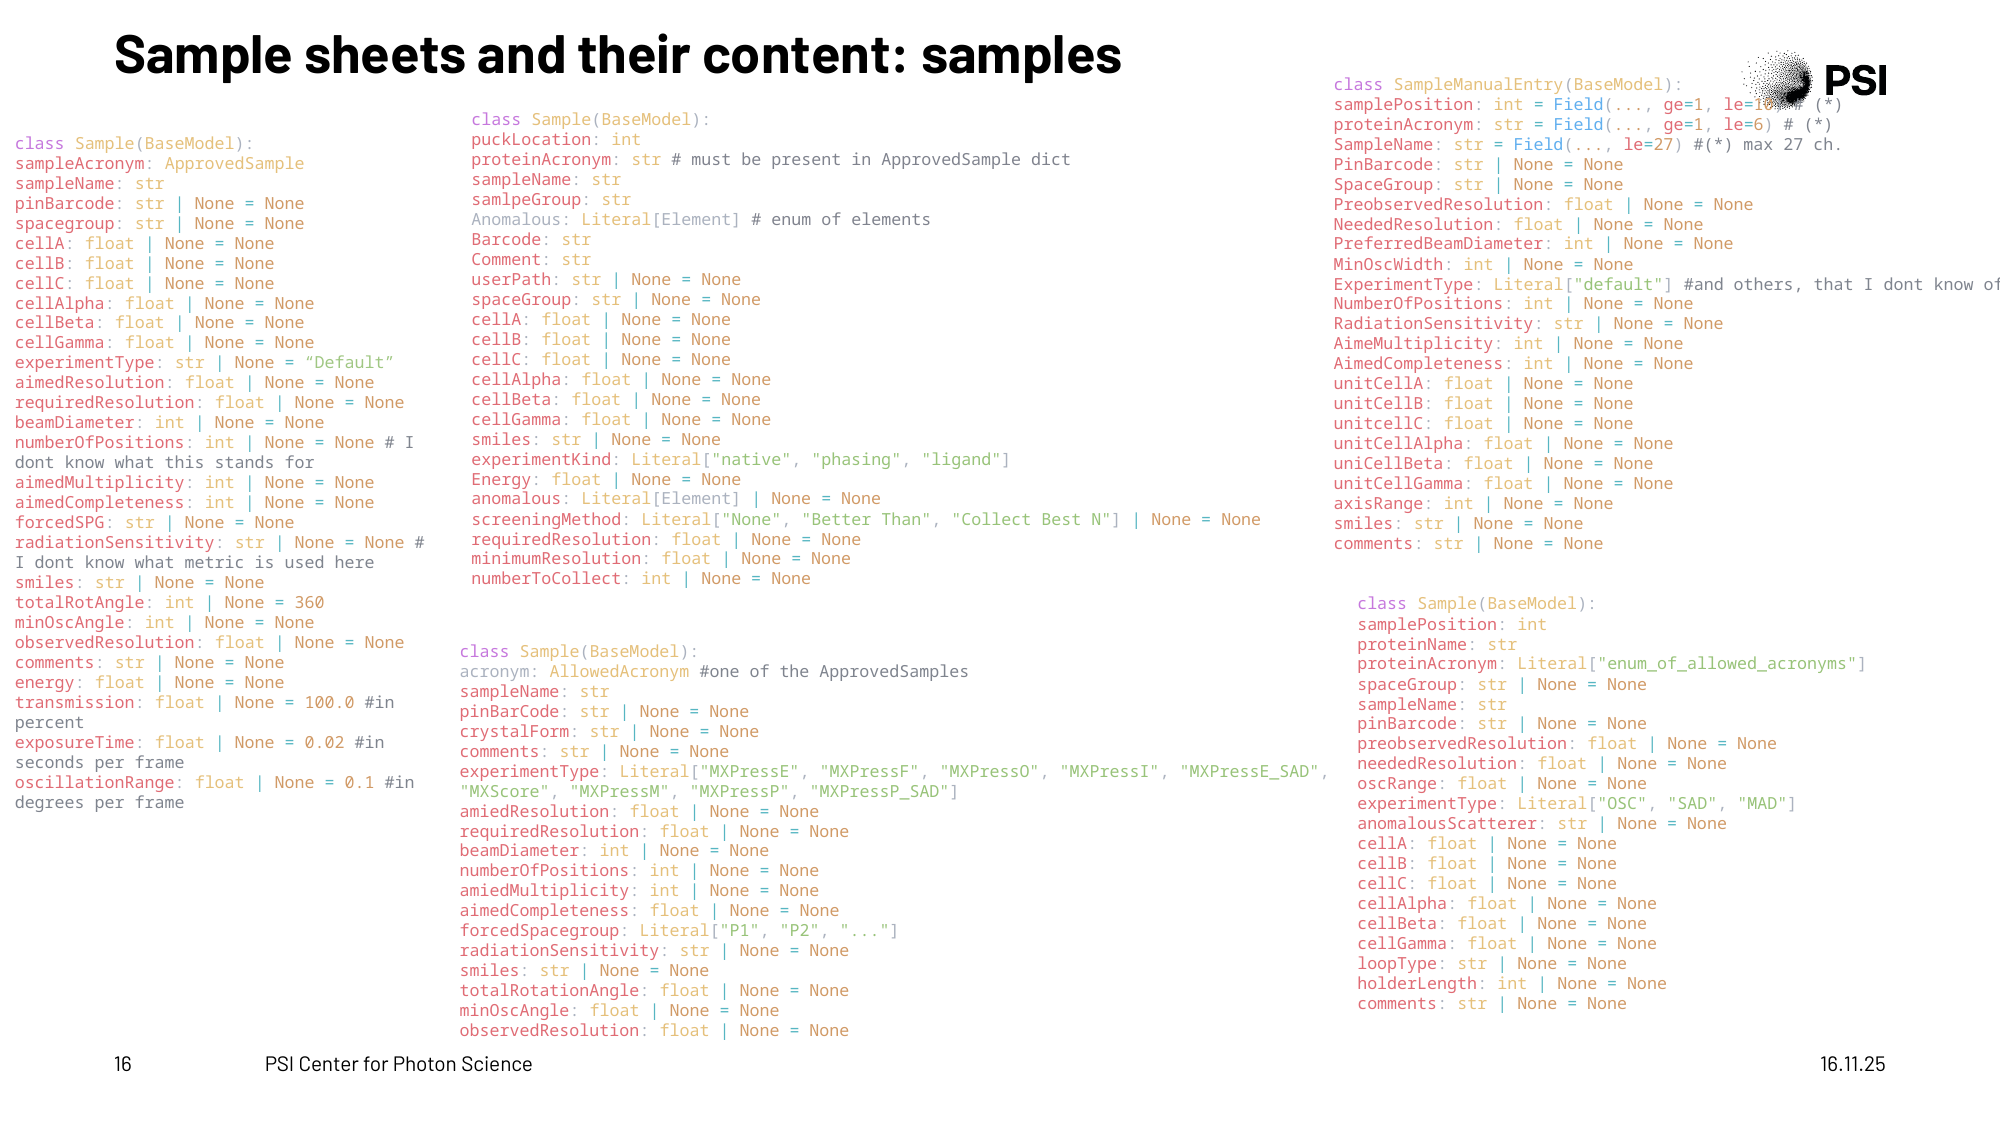

# Sample sheets and their content: samples
class SampleManualEntry(BaseModel):
samplePosition: int = Field(..., ge=1, le=10) # (*)
proteinAcronym: str = Field(..., ge=1, le=6) # (*)
SampleName: str = Field(..., le=27) #(*) max 27 ch.
PinBarcode: str | None = None
SpaceGroup: str | None = None
PreobservedResolution: float | None = None
NeededResolution: float | None = None
PreferredBeamDiameter: int | None = None
MinOscWidth: int | None = None
ExperimentType: Literal["default"] #and others, that I dont know of
NumberOfPositions: int | None = None
RadiationSensitivity: str | None = None
AimeMultiplicity: int | None = None
AimedCompleteness: int | None = None
unitCellA: float | None = None
unitCellB: float | None = None
unitcellC: float | None = None
unitCellAlpha: float | None = None
uniCellBeta: float | None = None
unitCellGamma: float | None = None
axisRange: int | None = None
smiles: str | None = None
comments: str | None = None
class Sample(BaseModel):
puckLocation: int
proteinAcronym: str # must be present in ApprovedSample dict
sampleName: str
samlpeGroup: str
Anomalous: Literal[Element] # enum of elements
Barcode: str
Comment: str
userPath: str | None = None
spaceGroup: str | None = None
cellA: float | None = None
cellB: float | None = None
cellC: float | None = None
cellAlpha: float | None = None
cellBeta: float | None = None
cellGamma: float | None = None
smiles: str | None = None
experimentKind: Literal["native", "phasing", "ligand"]
Energy: float | None = None
anomalous: Literal[Element] | None = None
screeningMethod: Literal["None", "Better Than", "Collect Best N"] | None = None
requiredResolution: float | None = None
minimumResolution: float | None = None
numberToCollect: int | None = None

class Sample(BaseModel):
sampleAcronym: ApprovedSample
sampleName: str
pinBarcode: str | None = None
spacegroup: str | None = None
cellA: float | None = None
cellB: float | None = None
cellC: float | None = None
cellAlpha: float | None = None
cellBeta: float | None = None
cellGamma: float | None = None
experimentType: str | None = “Default”
aimedResolution: float | None = None
requiredResolution: float | None = None
beamDiameter: int | None = None
numberOfPositions: int | None = None # I dont know what this stands for
aimedMultiplicity: int | None = None
aimedCompleteness: int | None = None
forcedSPG: str | None = None
radiationSensitivity: str | None = None # I dont know what metric is used here
smiles: str | None = None
totalRotAngle: int | None = 360
minOscAngle: int | None = None
observedResolution: float | None = None
comments: str | None = None
energy: float | None = None
transmission: float | None = 100.0 #in percent
exposureTime: float | None = 0.02 #in seconds per frame
oscillationRange: float | None = 0.1 #in degrees per frame
class Sample(BaseModel):
samplePosition: int
proteinName: str
proteinAcronym: Literal["enum_of_allowed_acronyms"]
spaceGroup: str | None = None
sampleName: str
pinBarcode: str | None = None
preobservedResolution: float | None = None
neededResolution: float | None = None
oscRange: float | None = None
experimentType: Literal["OSC", "SAD", "MAD"]
anomalousScatterer: str | None = None
cellA: float | None = None
cellB: float | None = None
cellC: float | None = None
cellAlpha: float | None = None
cellBeta: float | None = None
cellGamma: float | None = None
loopType: str | None = None
holderLength: int | None = None
comments: str | None = None
class Sample(BaseModel):
acronym: AllowedAcronym #one of the ApprovedSamples
sampleName: str
pinBarCode: str | None = None
crystalForm: str | None = None
comments: str | None = None
experimentType: Literal["MXPressE", "MXPressF", "MXPressO", "MXPressI", "MXPressE_SAD", "MXScore", "MXPressM", "MXPressP", "MXPressP_SAD"]
amiedResolution: float | None = None
requiredResolution: float | None = None
beamDiameter: int | None = None
numberOfPositions: int | None = None
amiedMultiplicity: int | None = None
aimedCompleteness: float | None = None
forcedSpacegroup: Literal["P1", "P2", "..."]
radiationSensitivity: str | None = None
smiles: str | None = None
totalRotationAngle: float | None = None
minOscAngle: float | None = None
observedResolution: float | None = None
16
PSI Center for Photon Science
16.11.25